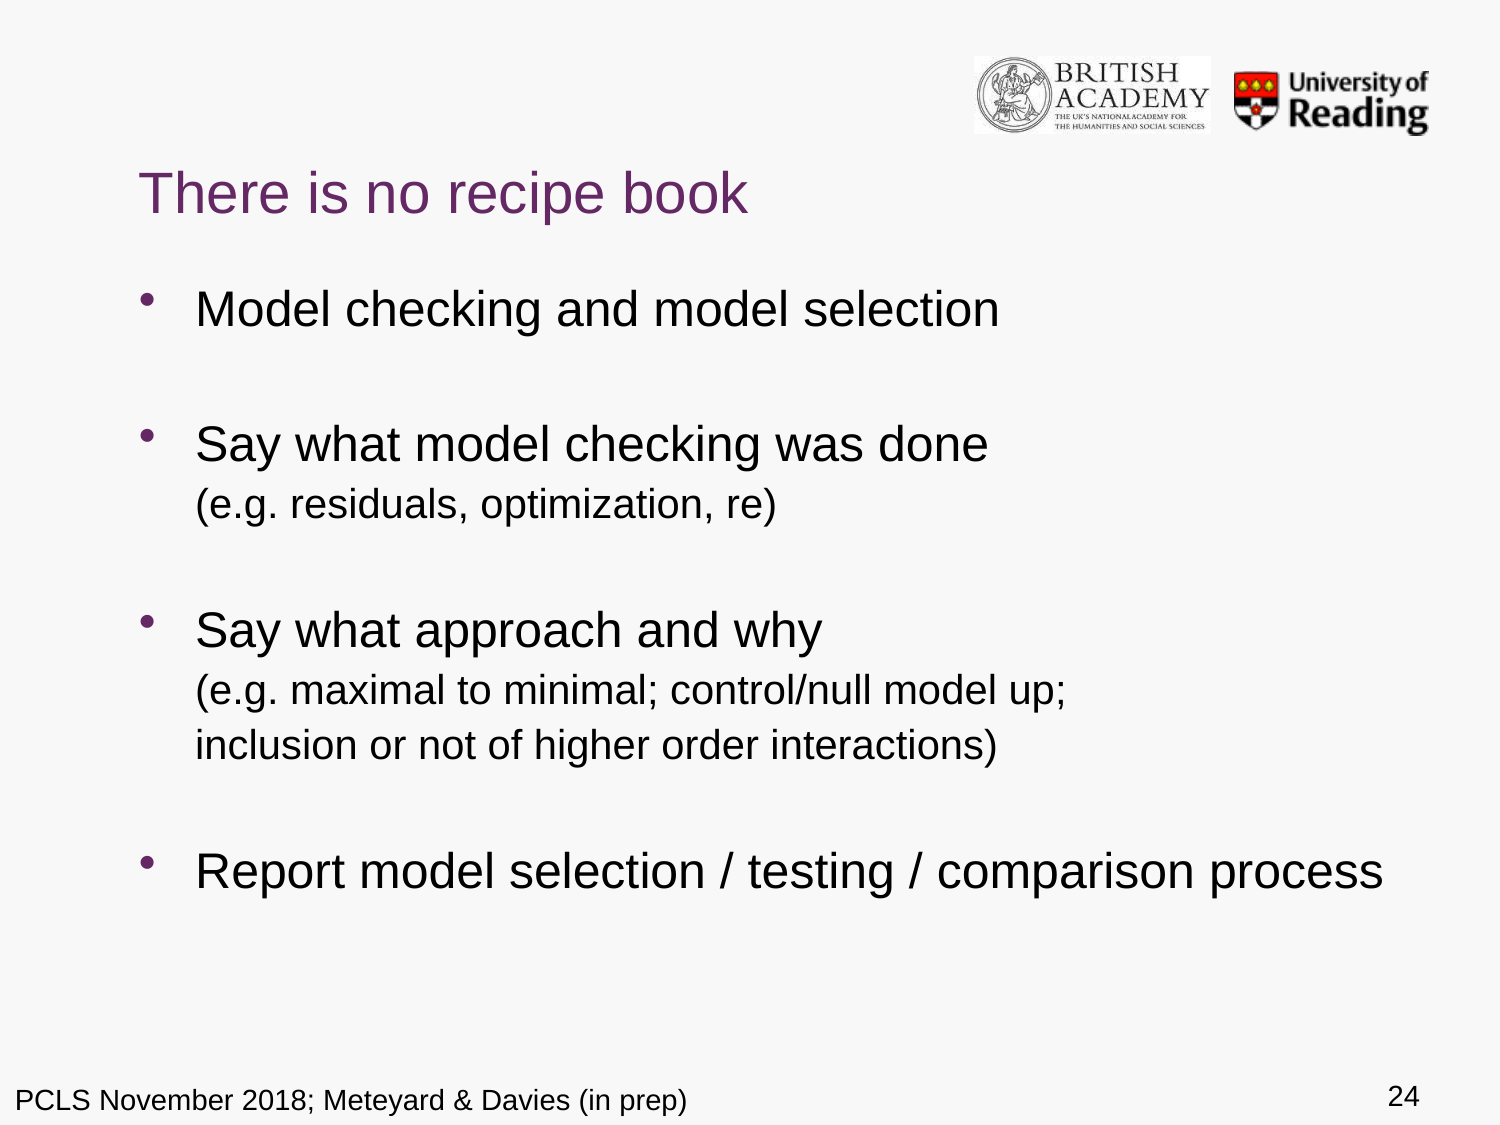

# There is no recipe book
Model checking and model selection
Say what model checking was done
(e.g. residuals, optimization, re)
Say what approach and why
(e.g. maximal to minimal; control/null model up;
inclusion or not of higher order interactions)
Report model selection / testing / comparison process

24